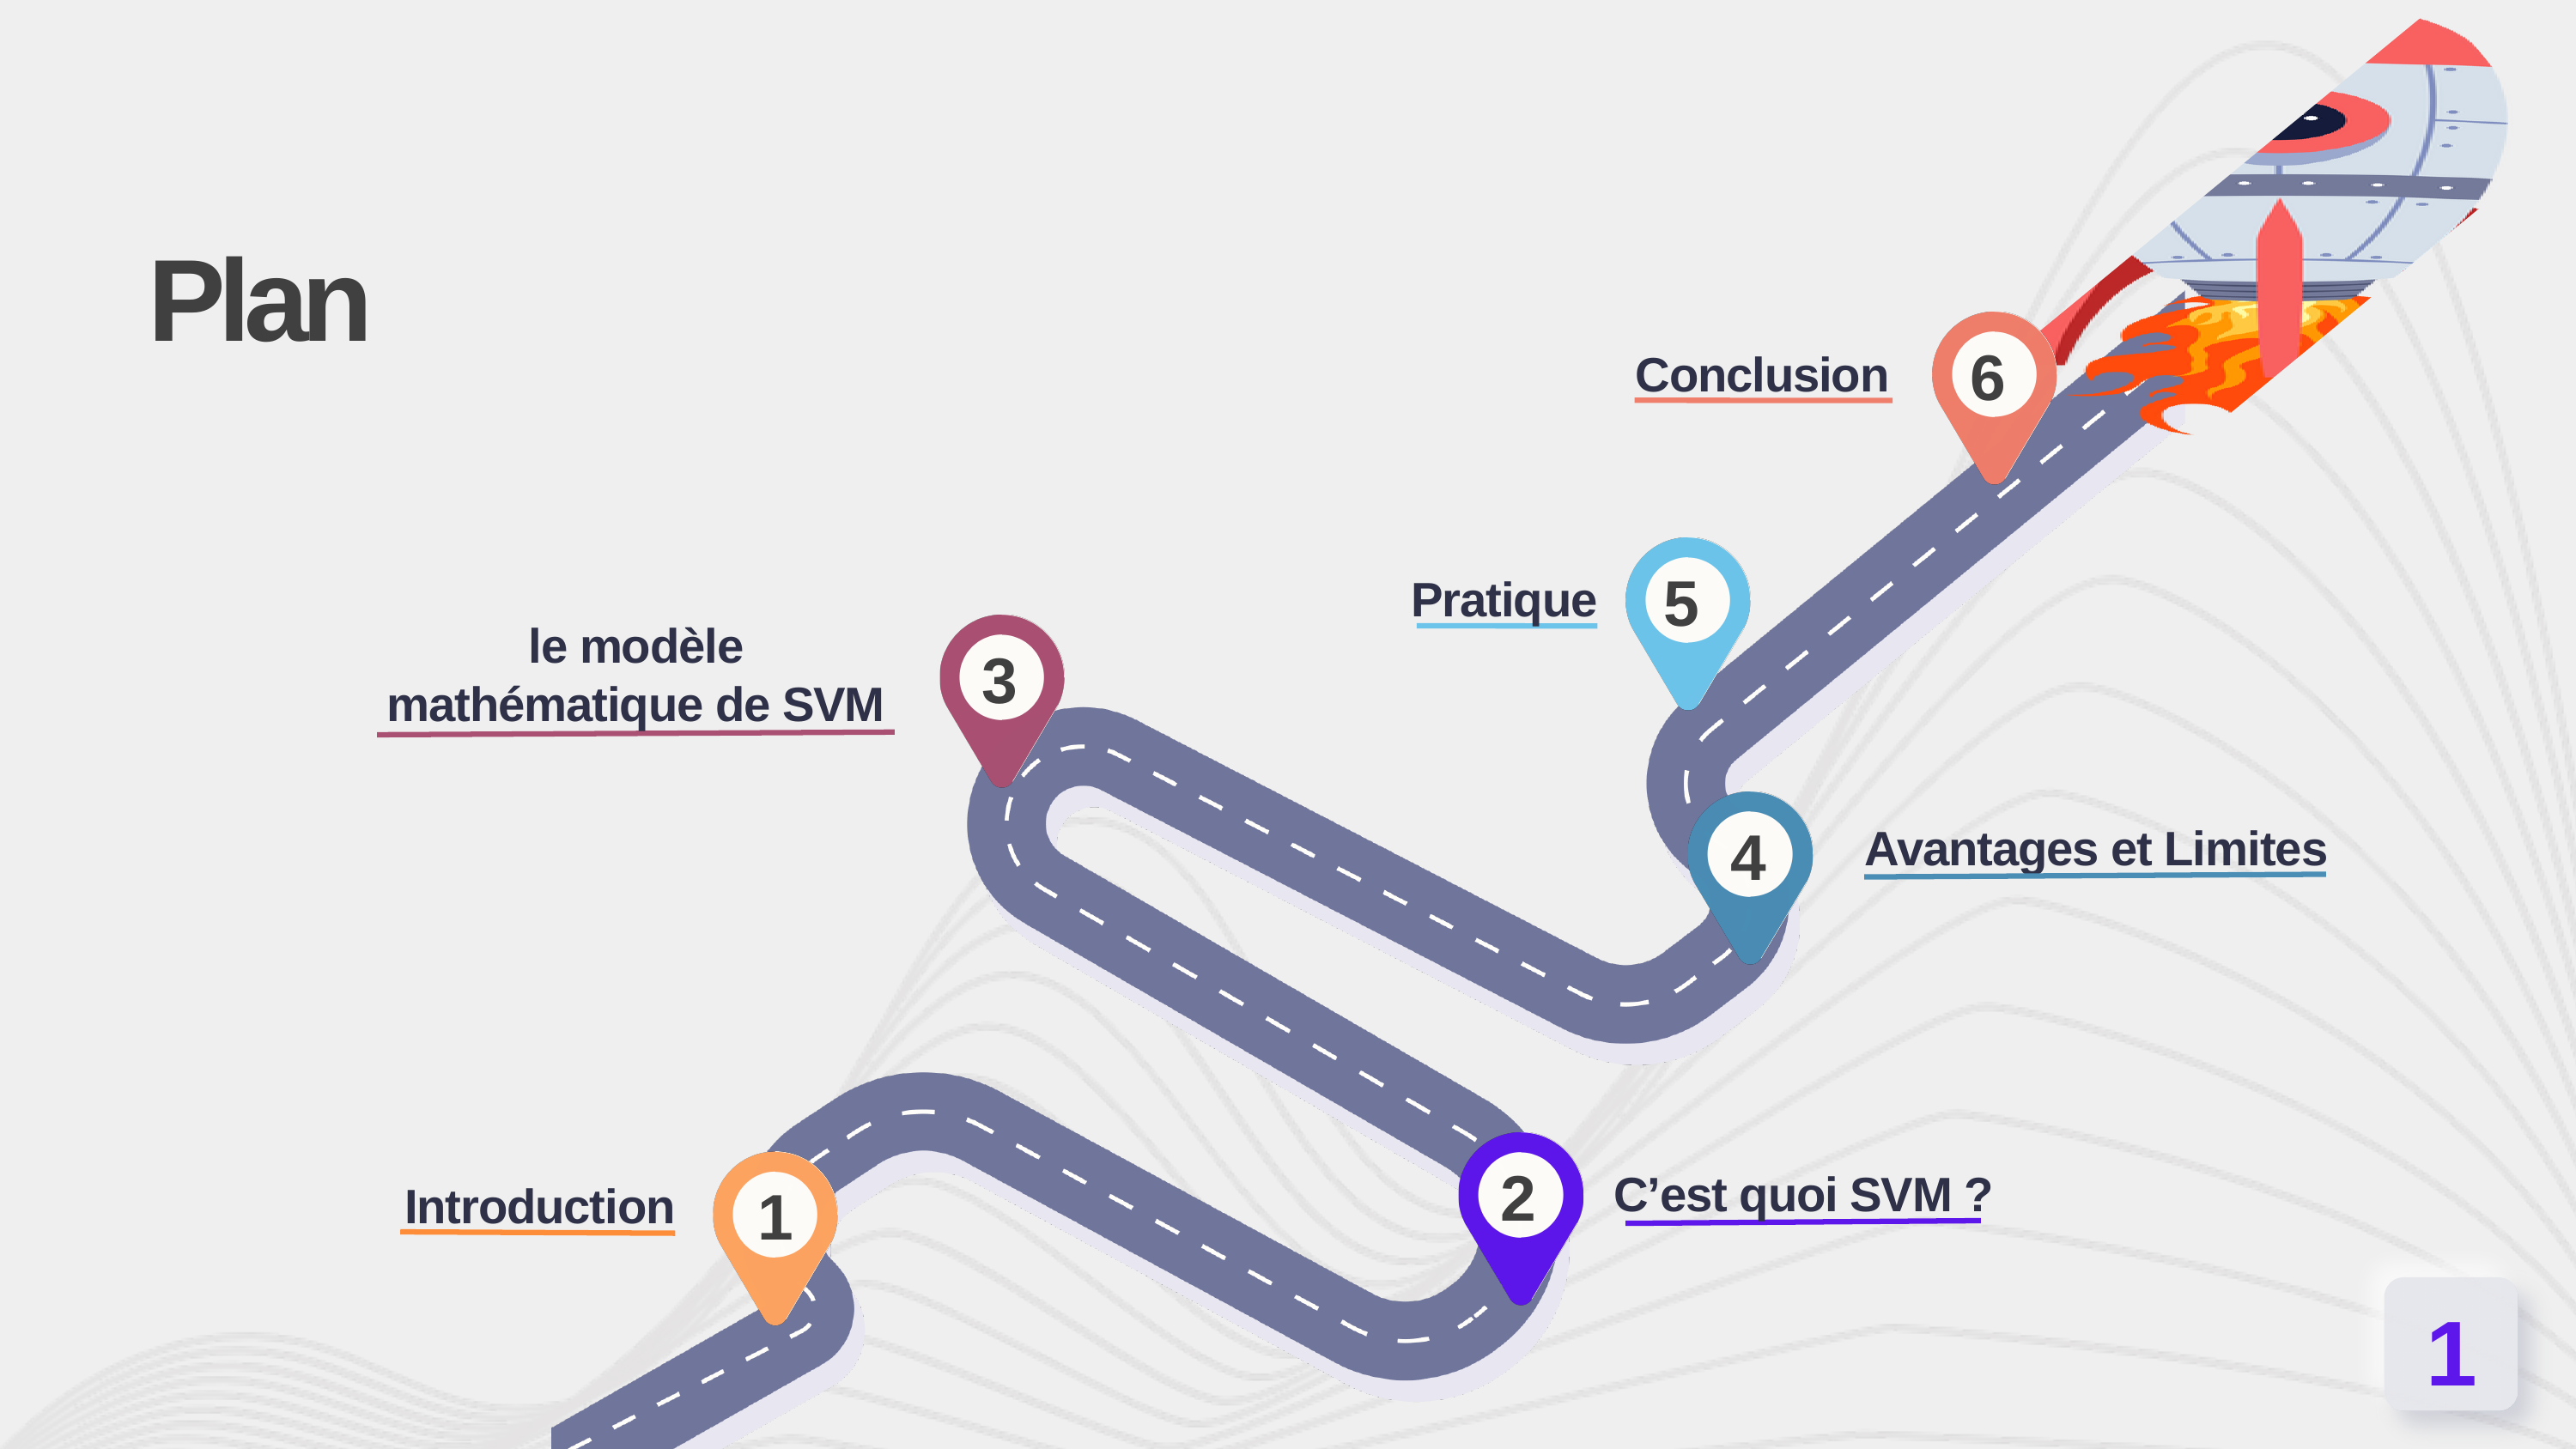

Plan

6
Conclusion

5
 Pratique
le modèle mathématique de SVM

3

4
Avantages et Limites

2

1
C’est quoi SVM ?
Introduction

1